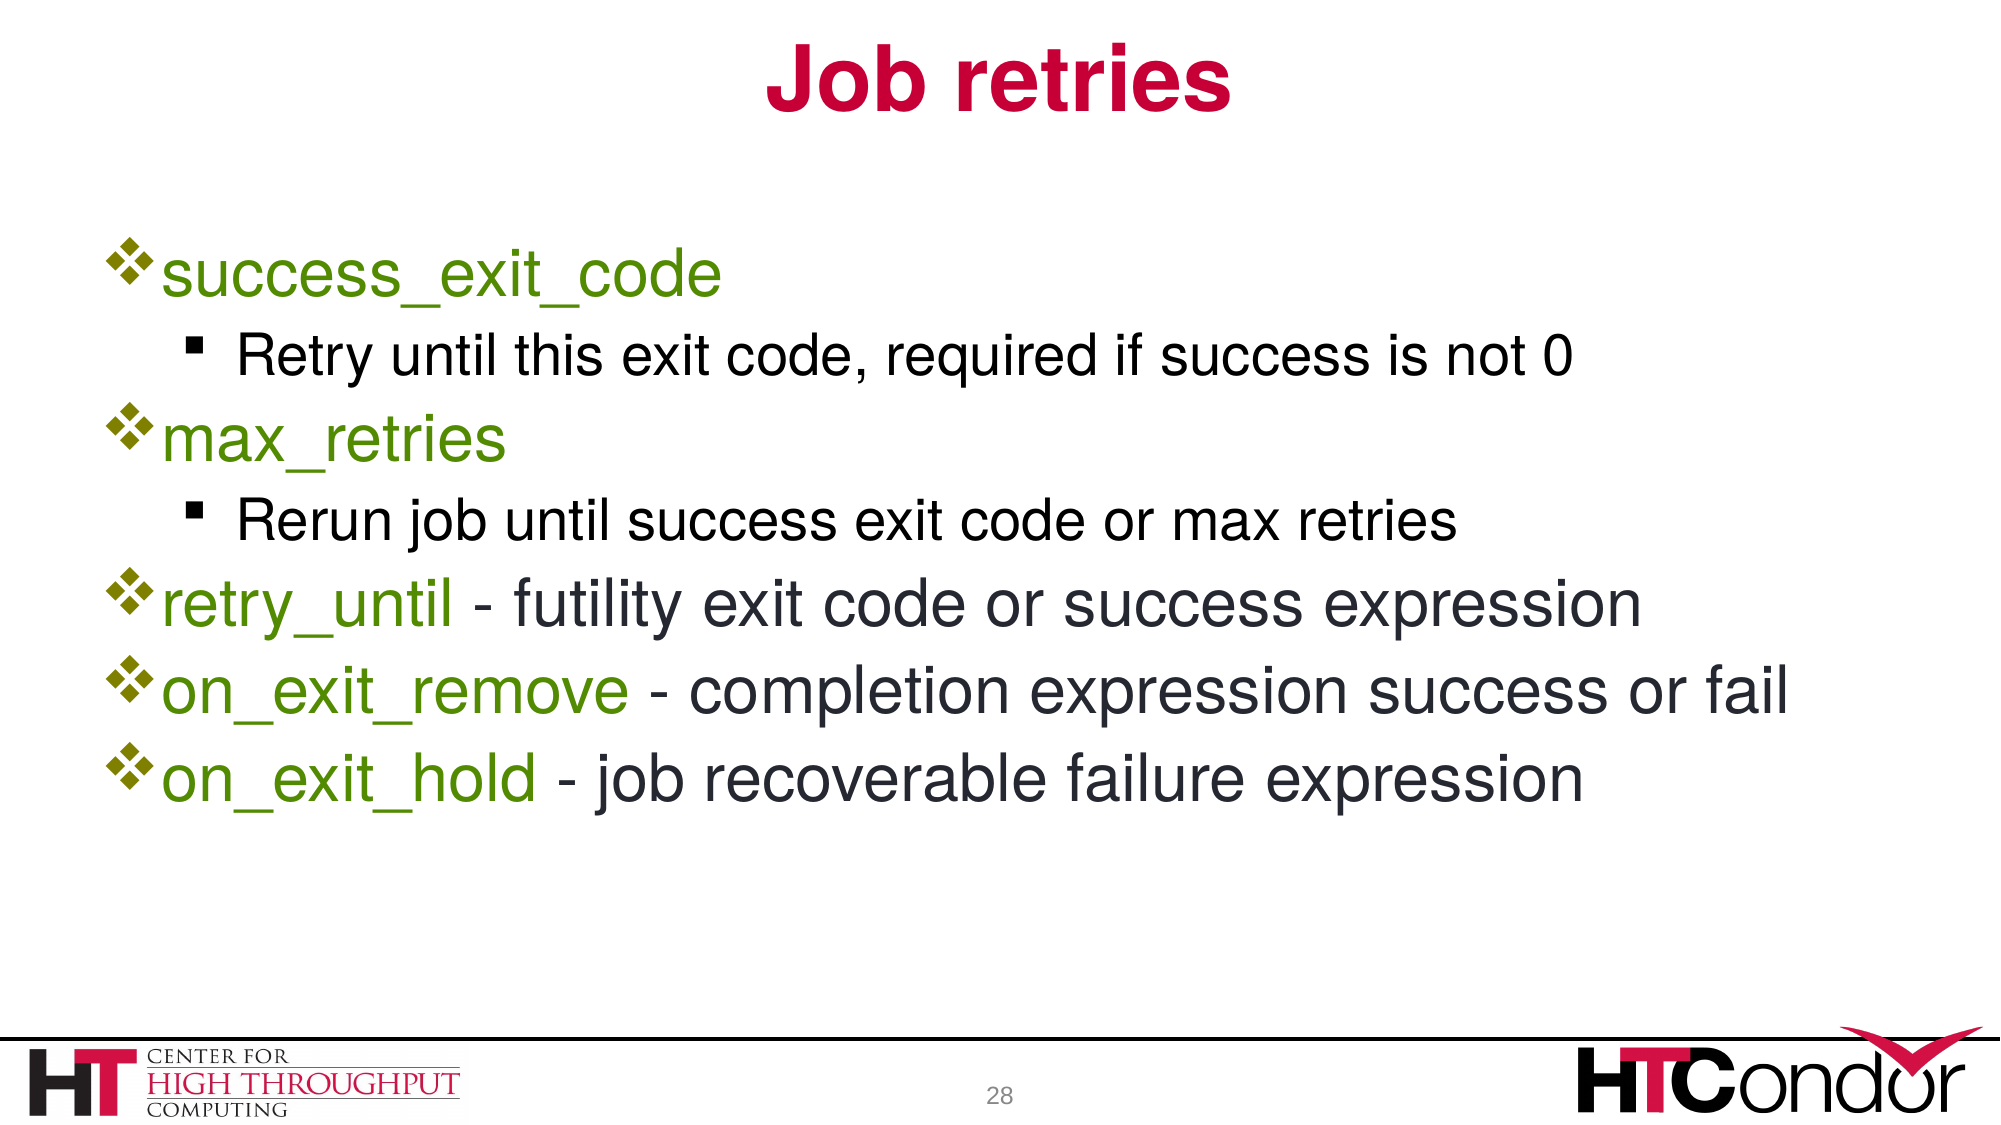

# Job retries
success_exit_code
Retry until this exit code, required if success is not 0
max_retries
Rerun job until success exit code or max retries
retry_until - futility exit code or success expression
on_exit_remove - completion expression success or fail
on_exit_hold - job recoverable failure expression

28